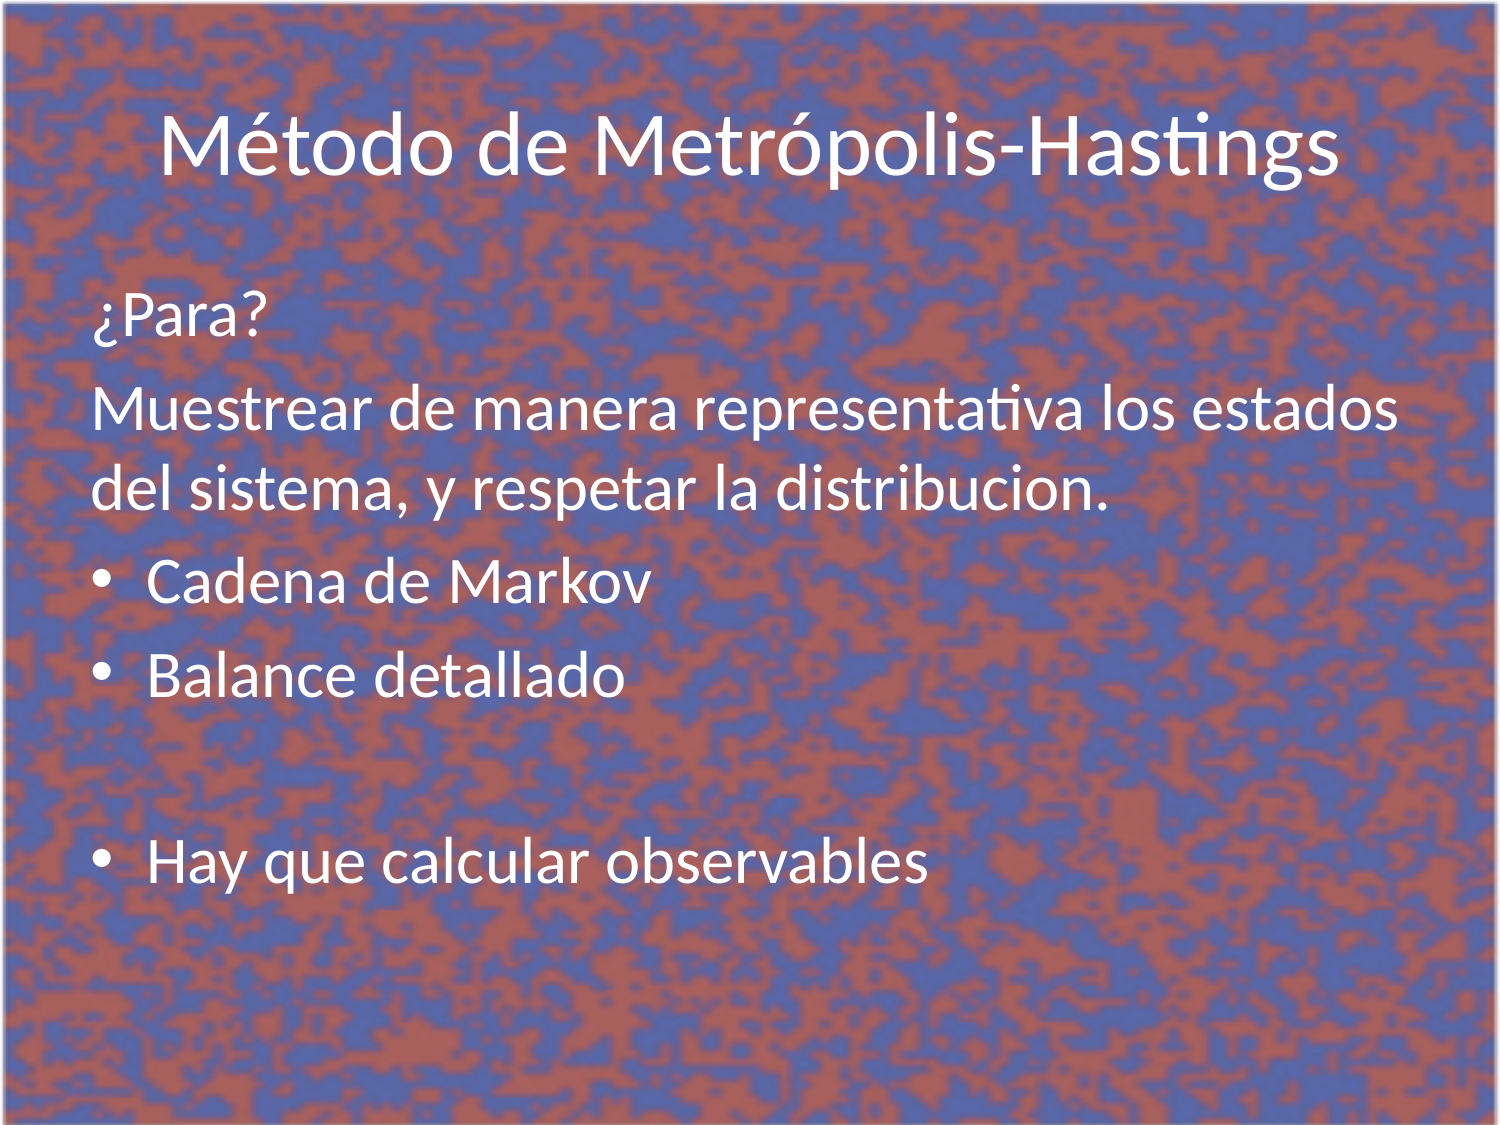

# Método de Metrópolis-Hastings
¿Para?
Muestrear de manera representativa los estados del sistema, y respetar la distribucion.
Cadena de Markov
Balance detallado

Hay que calcular observables